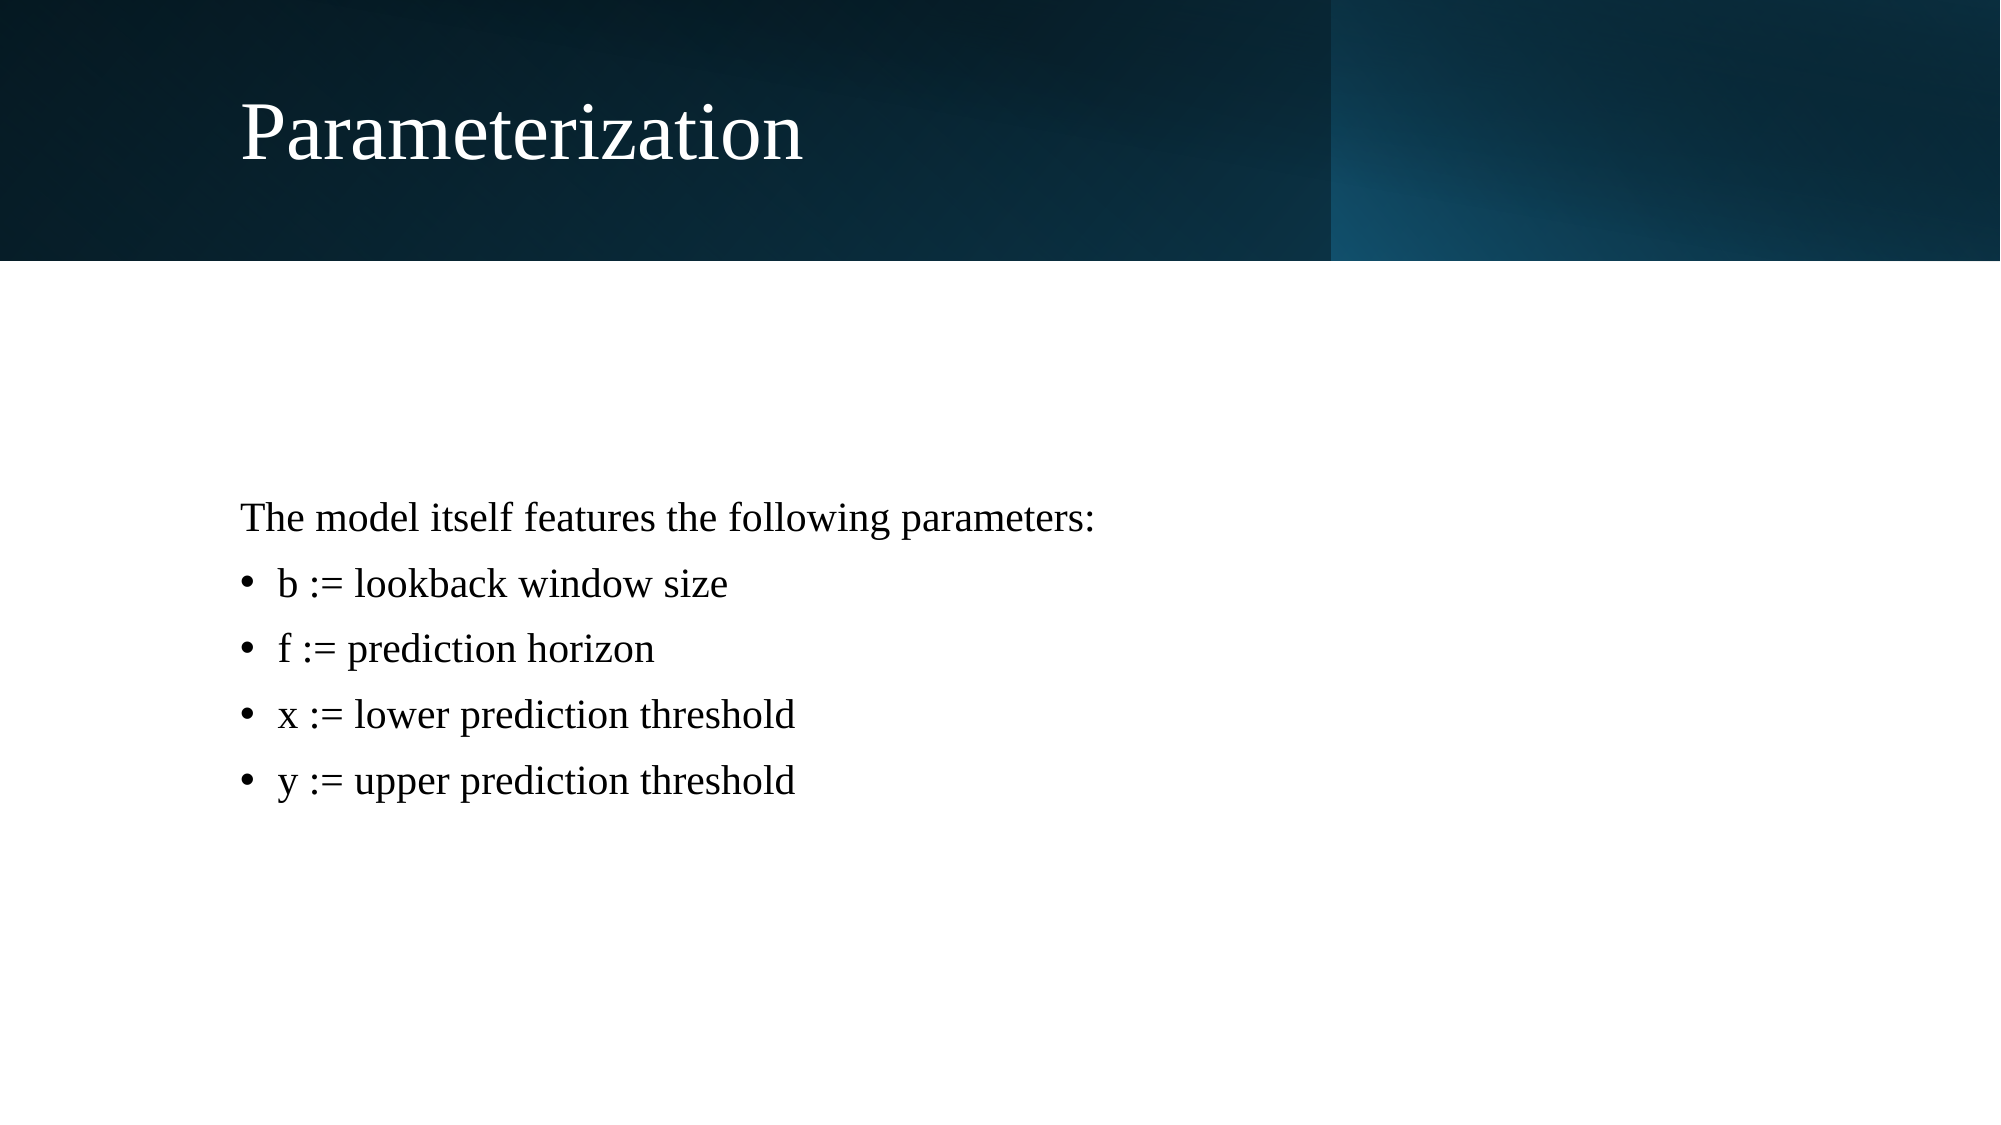

# Parameterization
The model itself features the following parameters:
b := lookback window size
f := prediction horizon
x := lower prediction threshold
y := upper prediction threshold